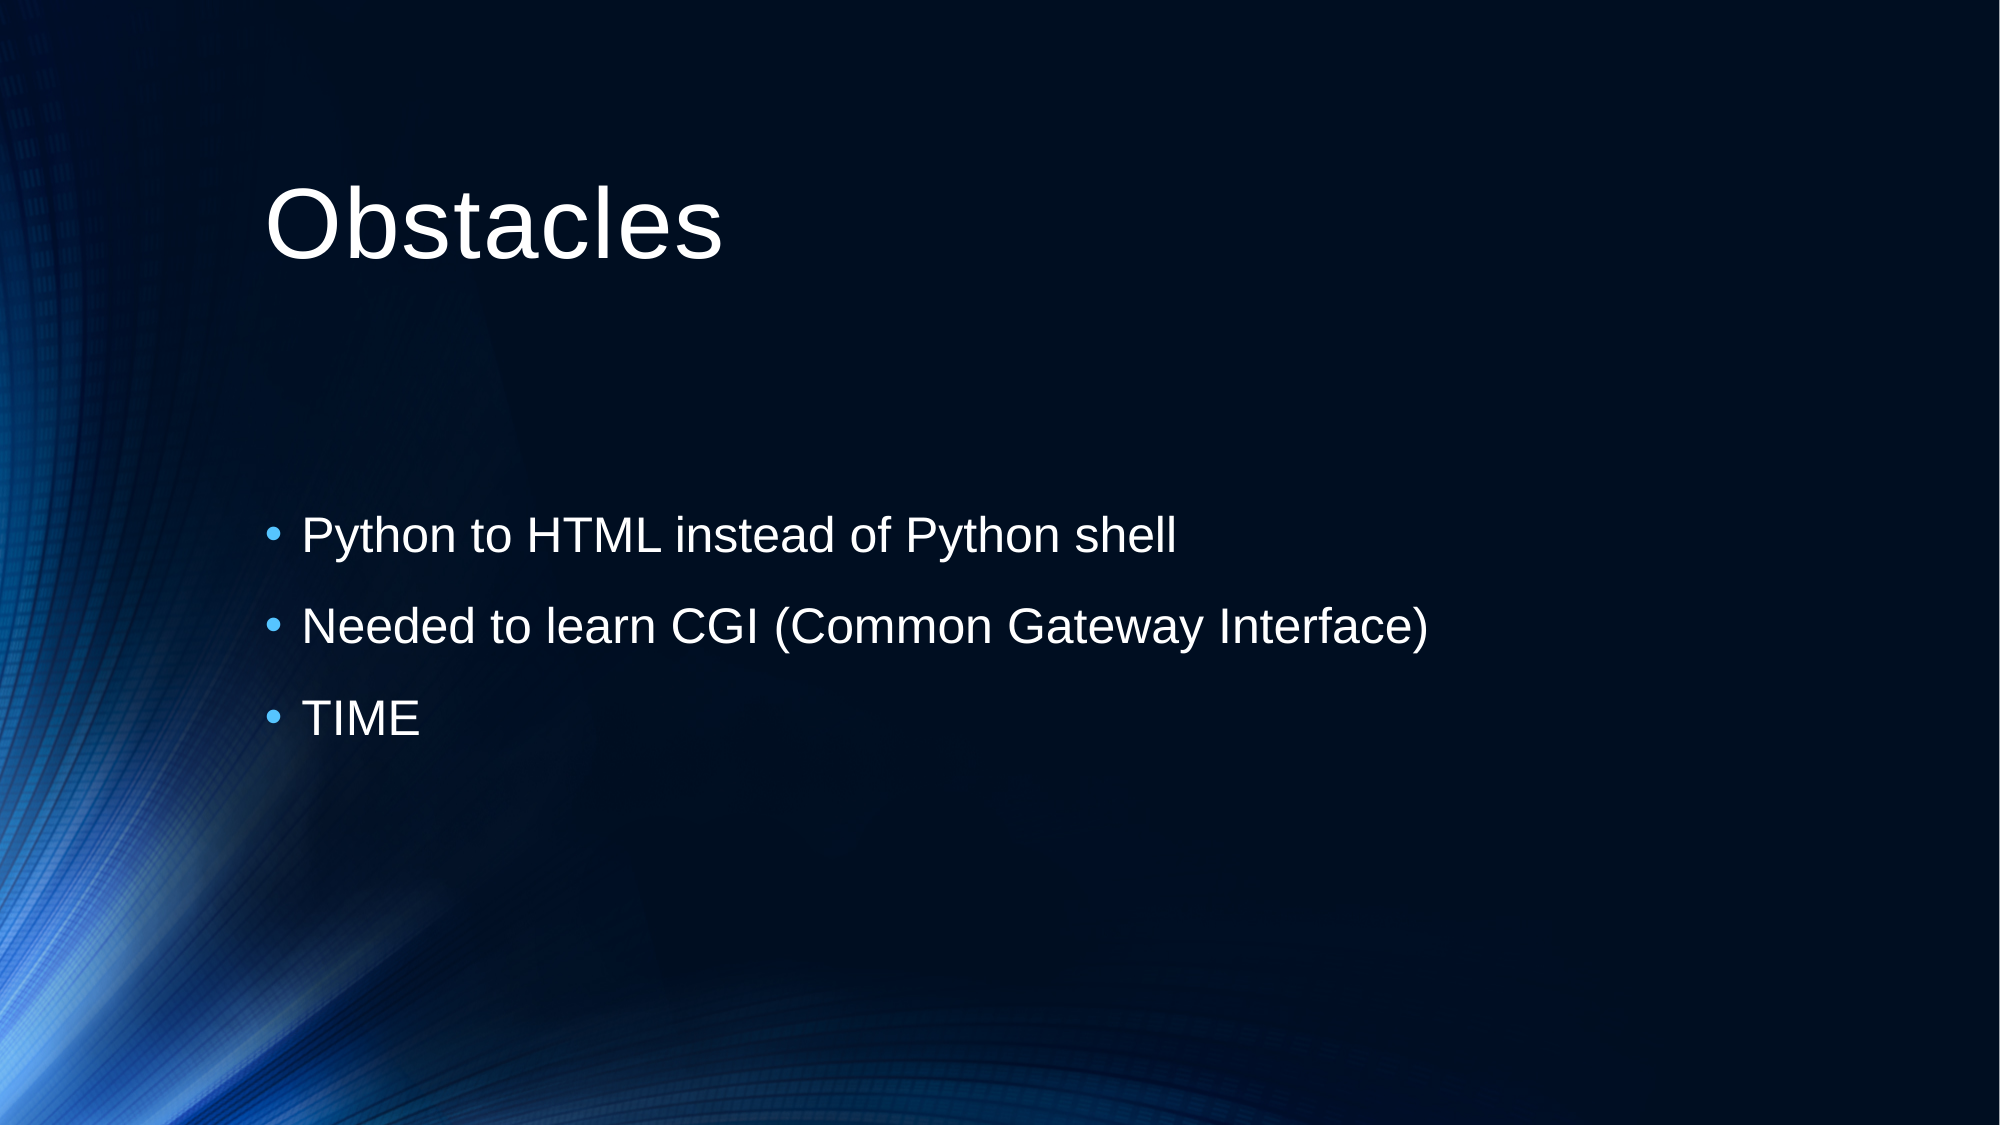

# Obstacles

Python to HTML instead of Python shell
Needed to learn CGI (Common Gateway Interface)
TIME